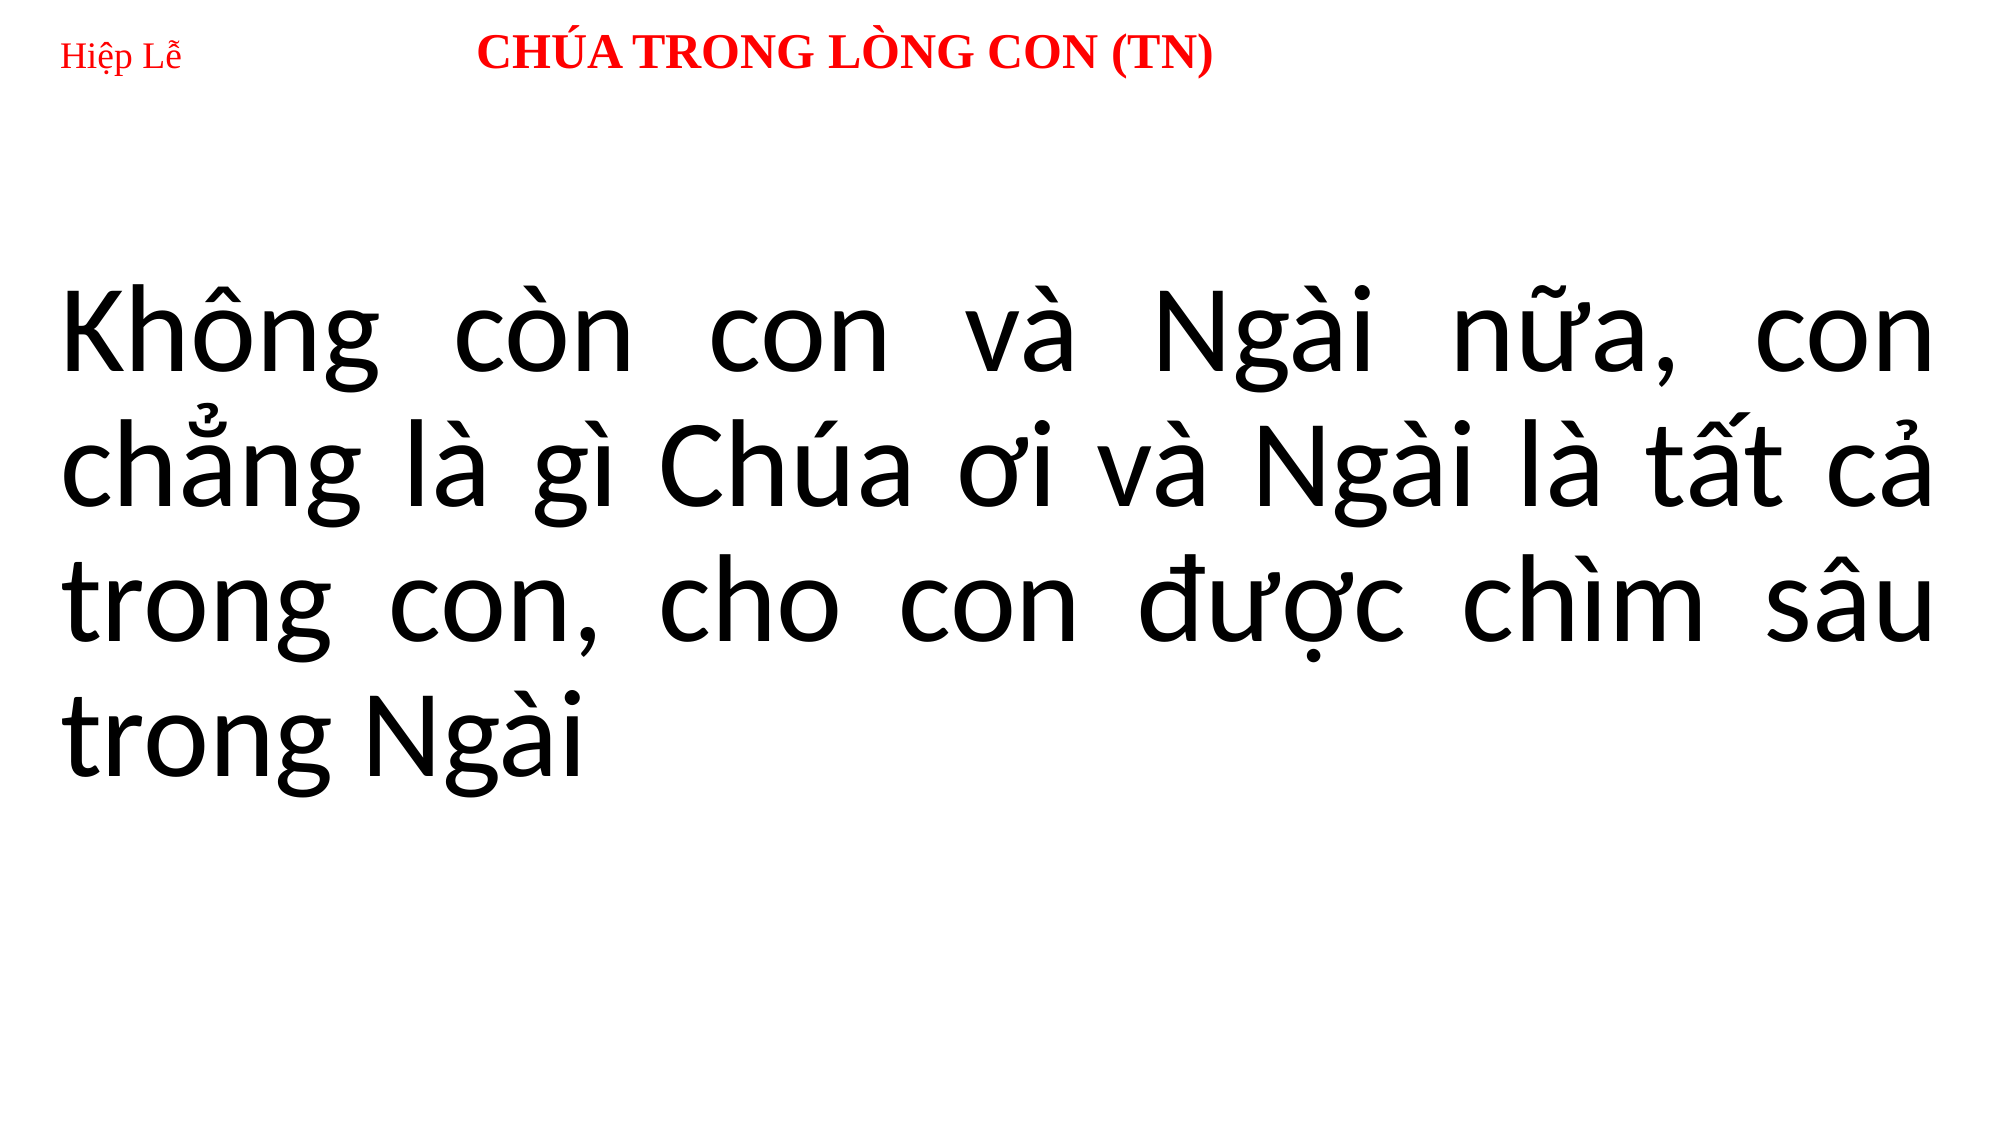

# Hiệp Lễ                               CHÚA TRONG LÒNG CON (TN)
Không còn con và Ngài nữa, con chẳng là gì Chúa ơi và Ngài là tất cả trong con, cho con được chìm sâu trong Ngài